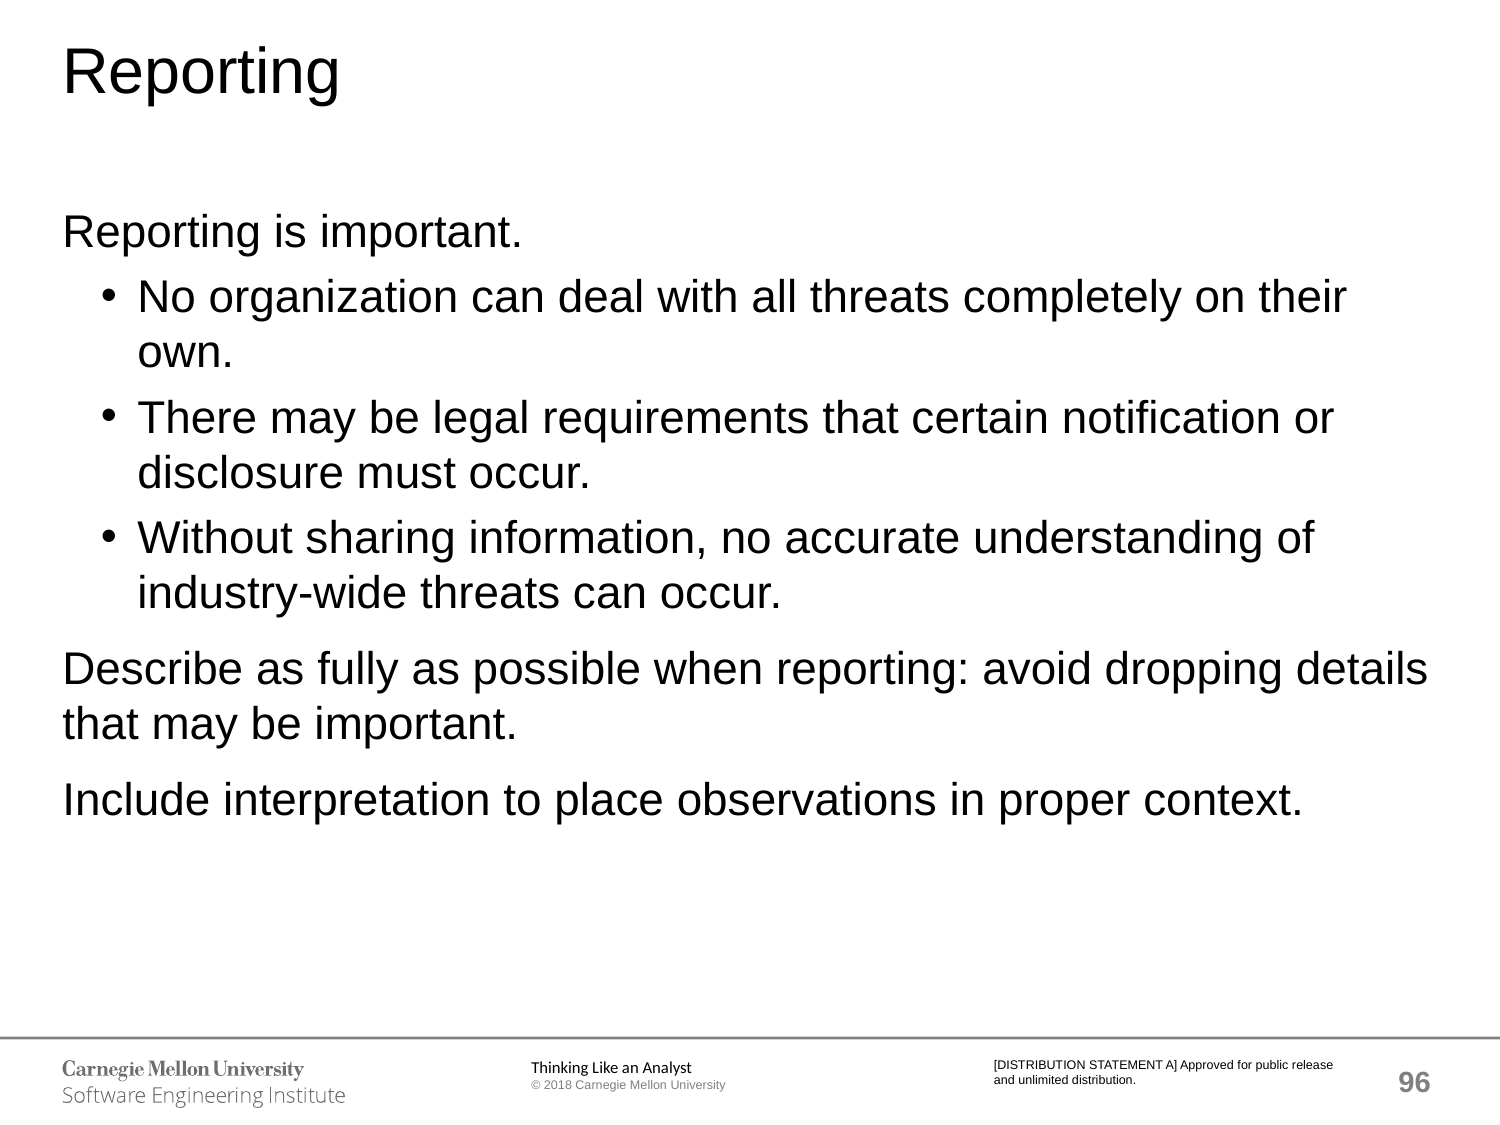

# Reporting
Reporting is important.
No organization can deal with all threats completely on their own.
There may be legal requirements that certain notification or disclosure must occur.
Without sharing information, no accurate understanding of industry-wide threats can occur.
Describe as fully as possible when reporting: avoid dropping details that may be important.
Include interpretation to place observations in proper context.